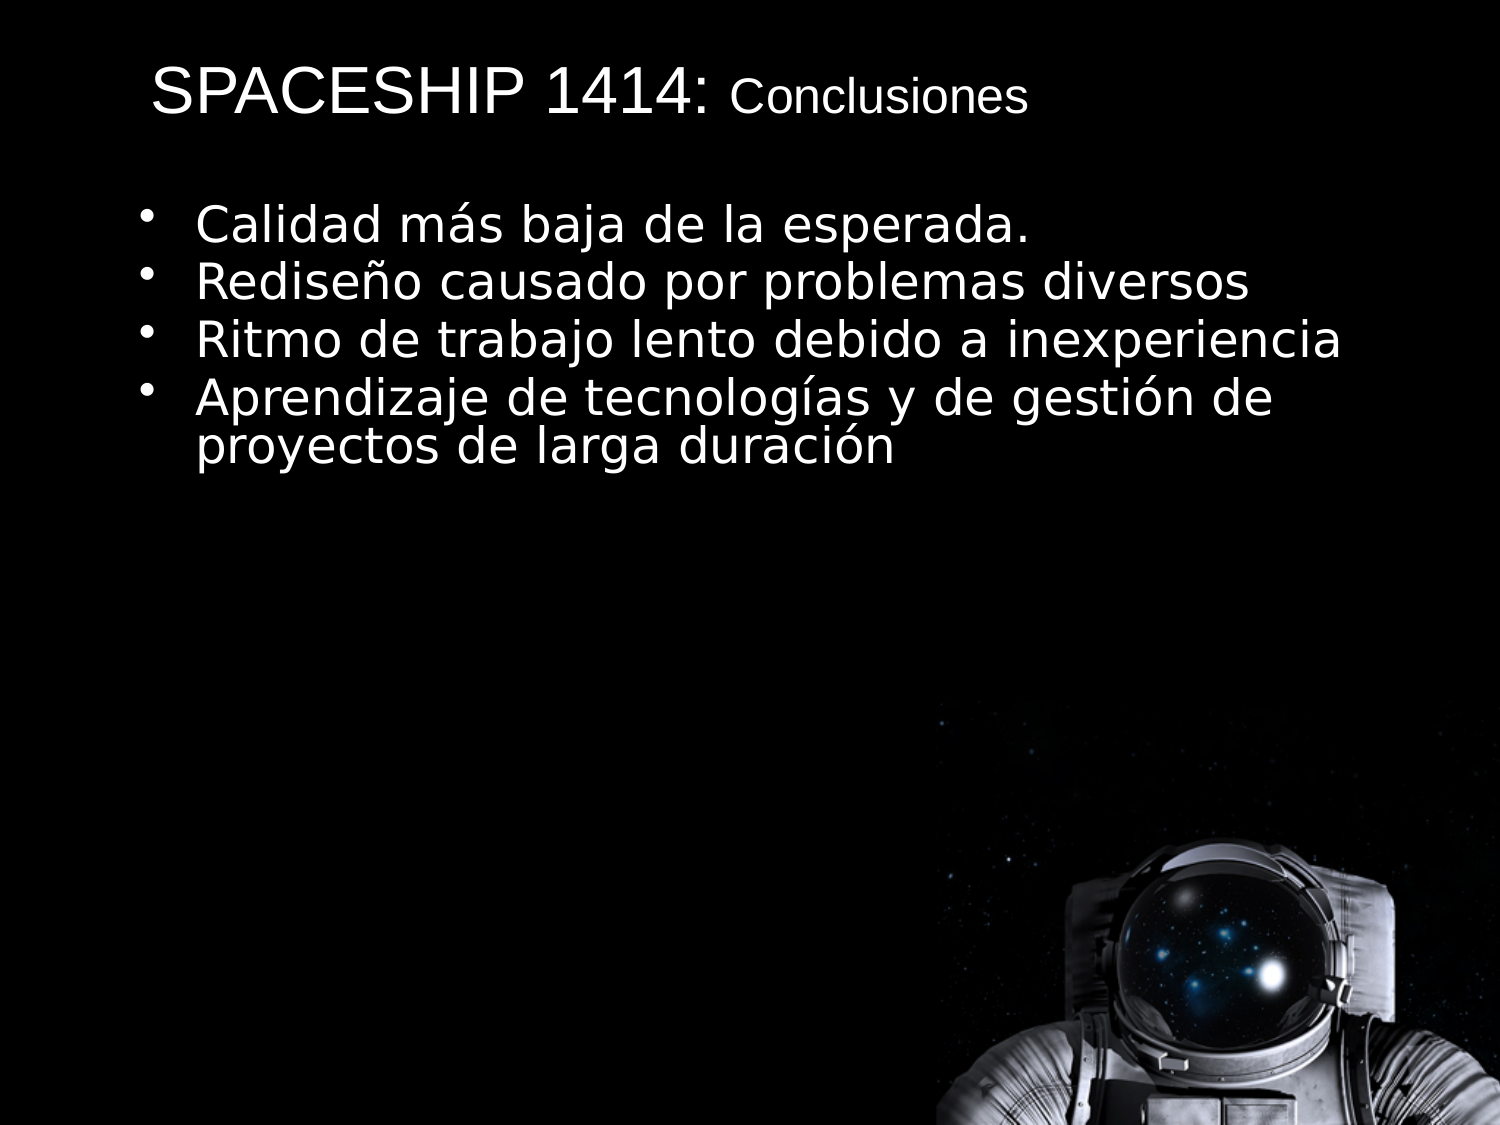

# SPACESHIP 1414: Conclusiones
Calidad más baja de la esperada.
Rediseño causado por problemas diversos
Ritmo de trabajo lento debido a inexperiencia
Aprendizaje de tecnologías y de gestión de proyectos de larga duración